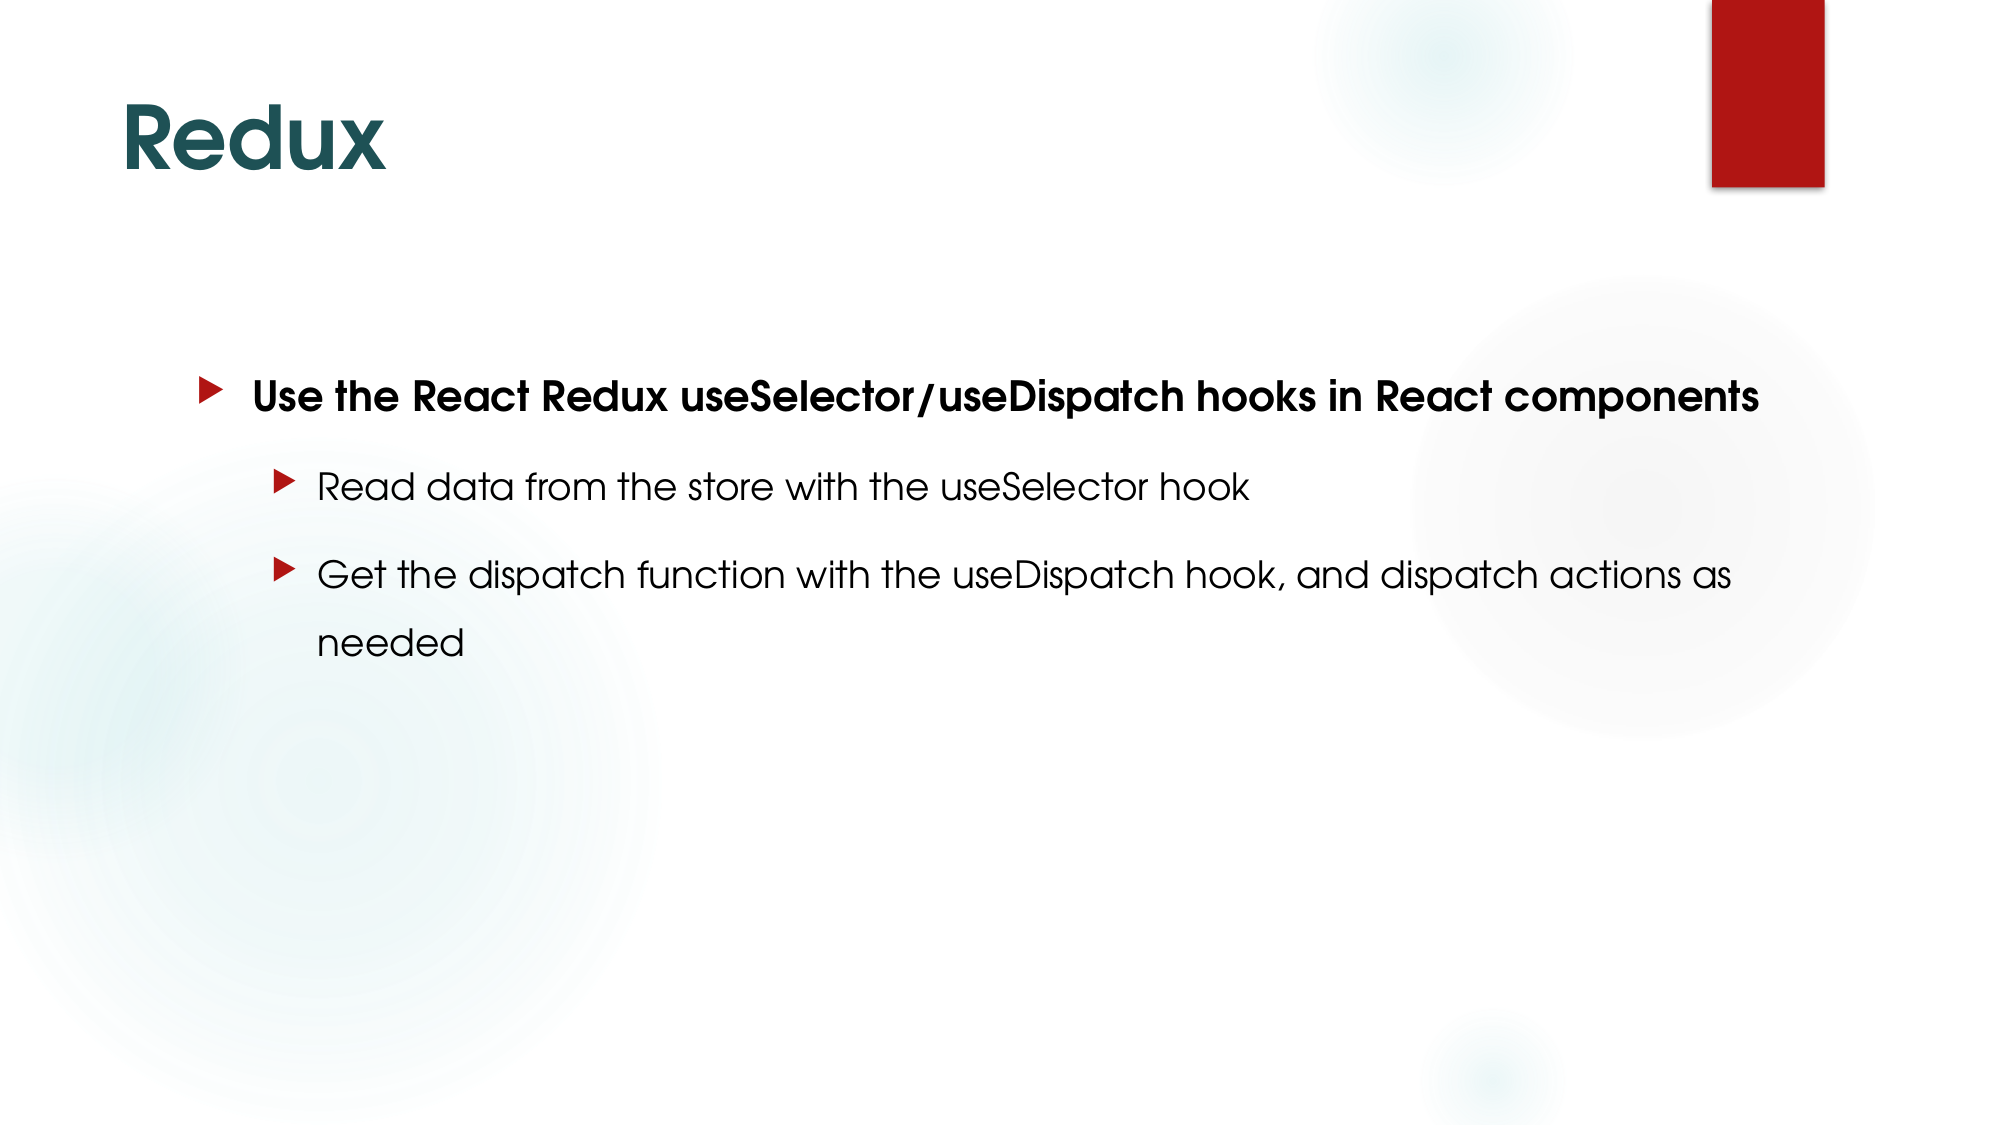

# Redux
Use the React Redux useSelector/useDispatch hooks in React components
Read data from the store with the useSelector hook
Get the dispatch function with the useDispatch hook, and dispatch actions as needed